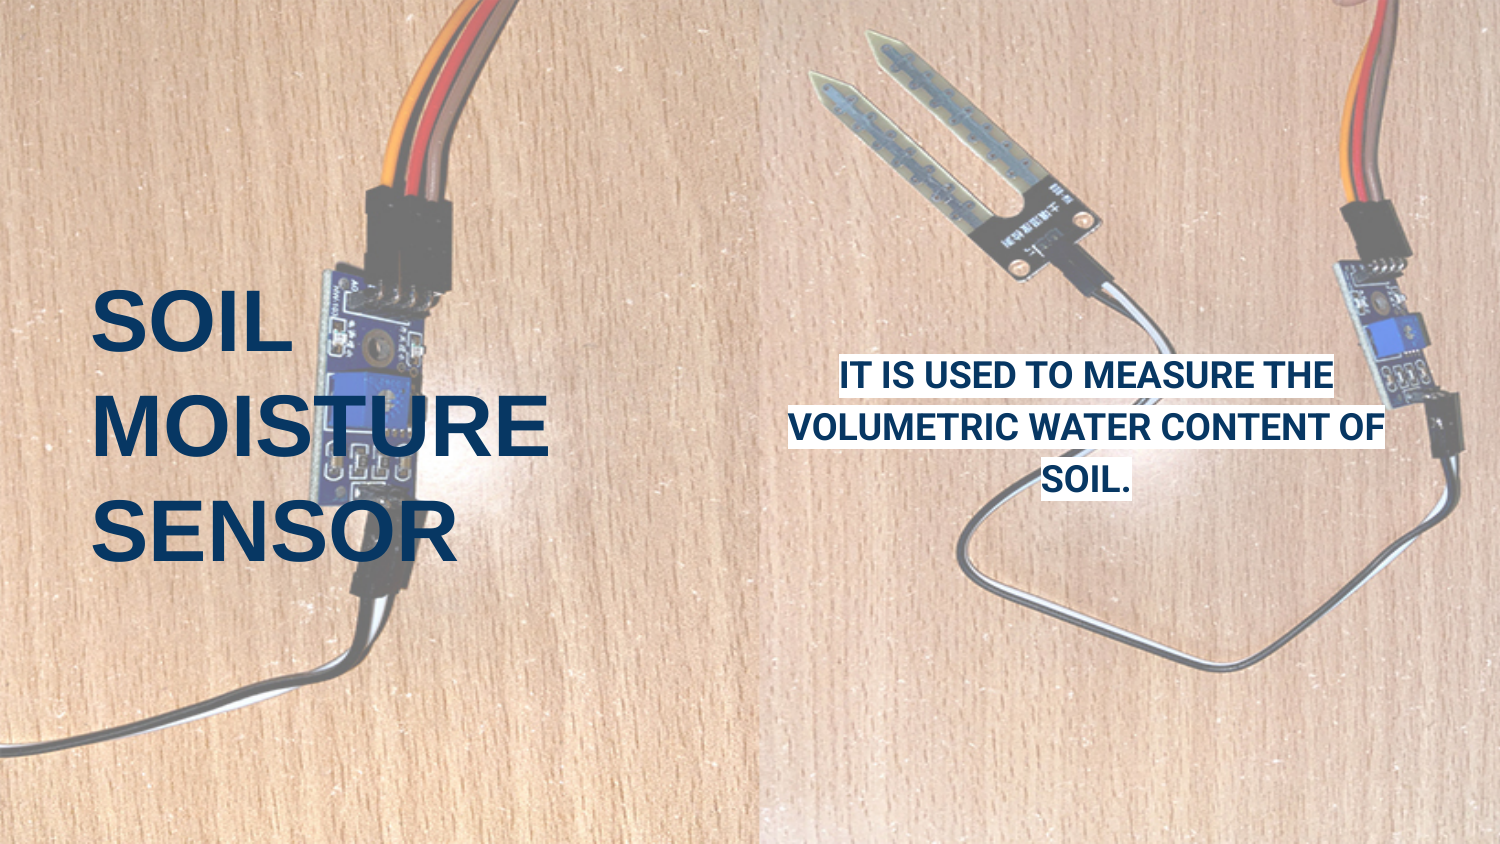

IT IS USED TO MEASURE THE VOLUMETRIC WATER CONTENT OF SOIL.
# SOIL MOISTURE
SENSOR